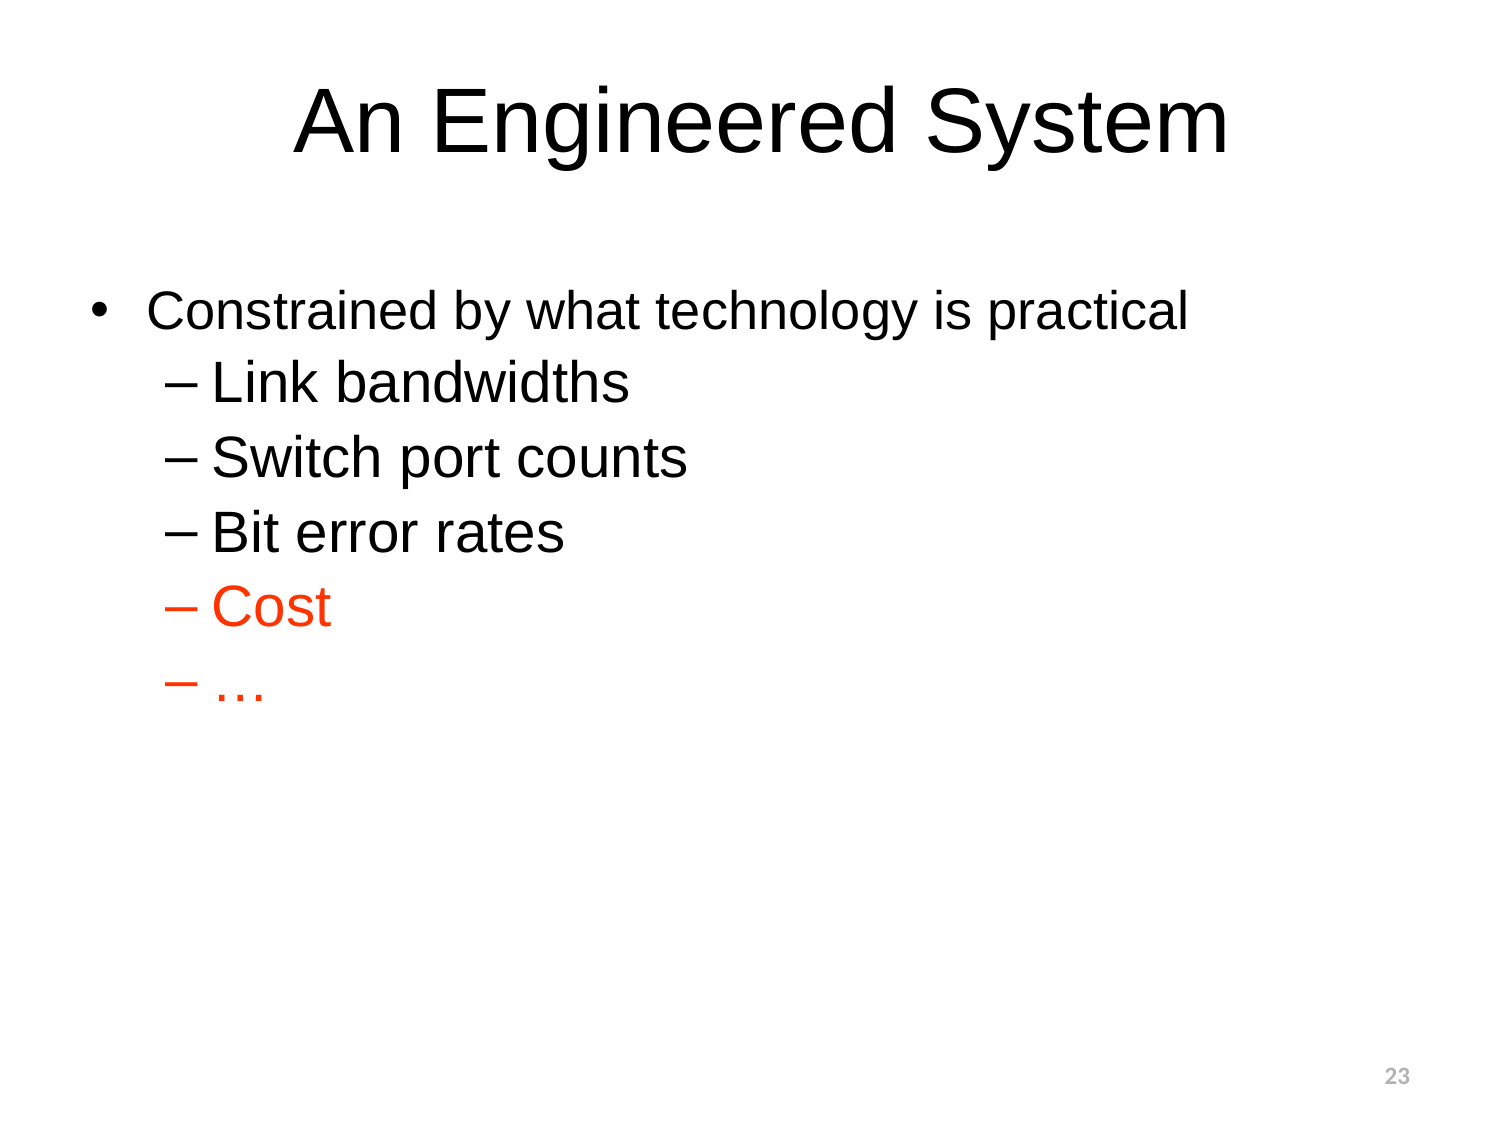

# An Engineered System
Constrained by what technology is practical
Link bandwidths
Switch port counts
Bit error rates
Cost
…

23